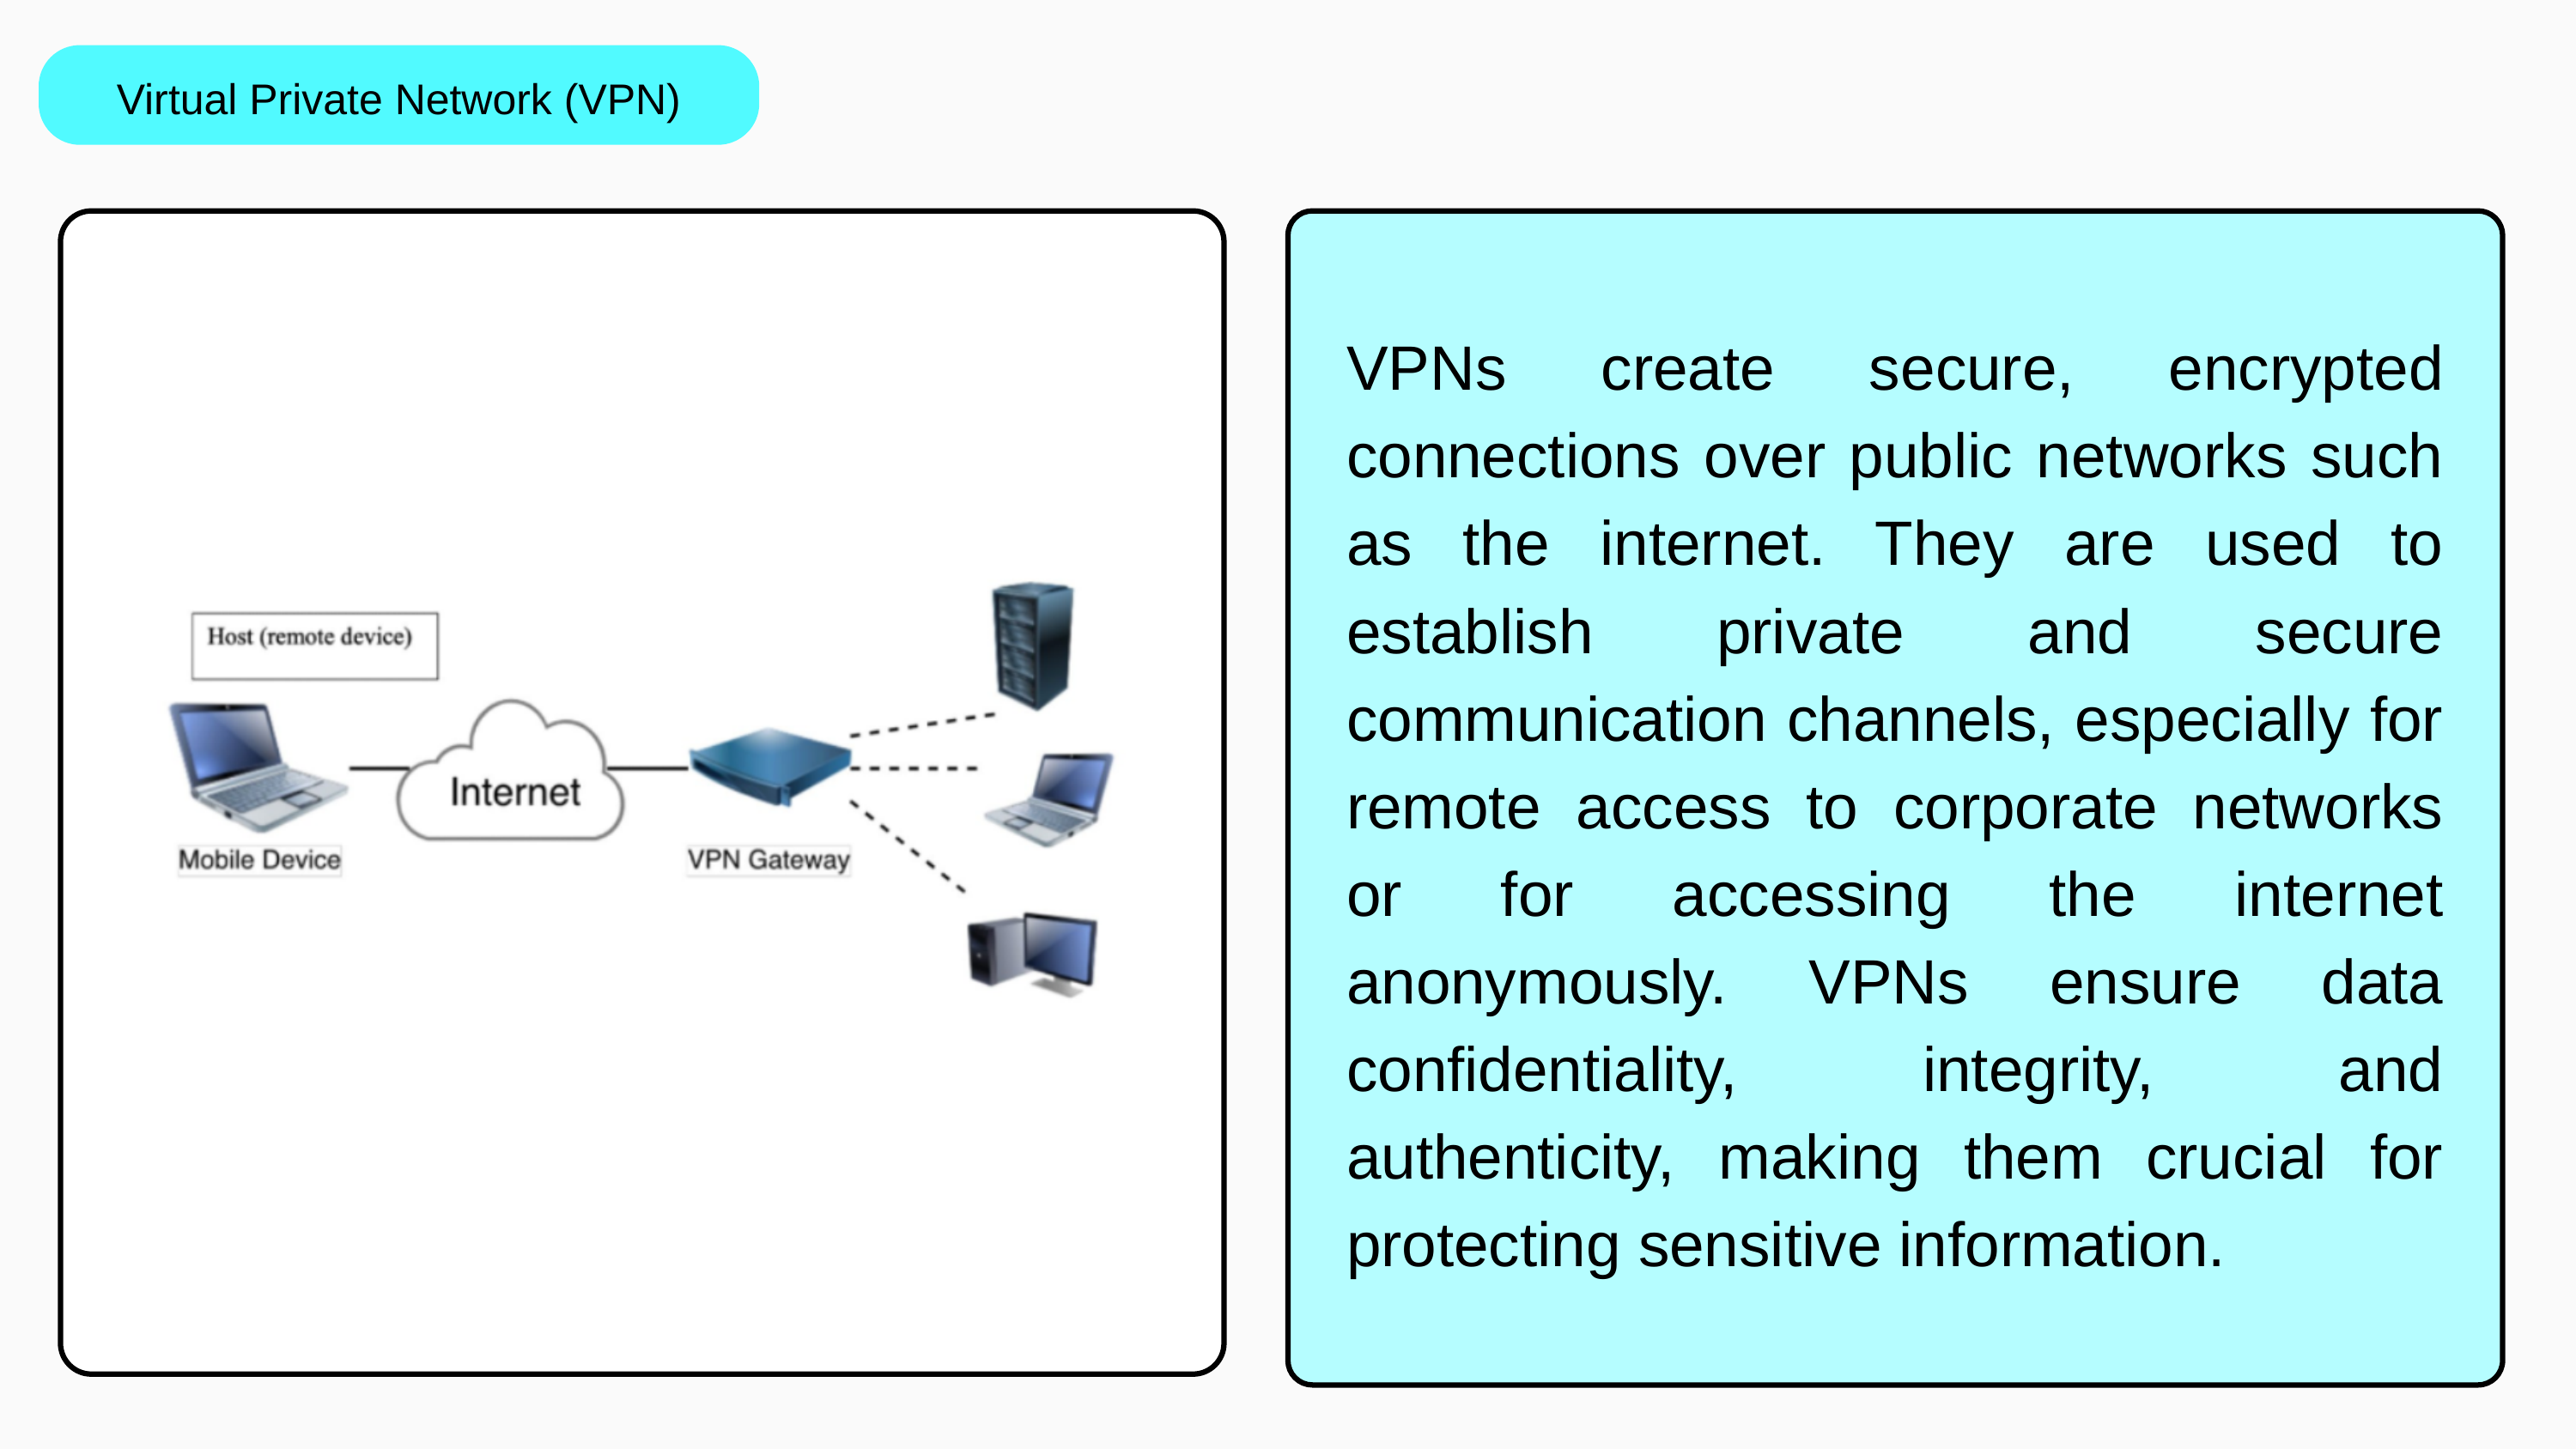

Virtual Private Network (VPN)

VPNs create secure, encrypted connections over public networks such as the internet. They are used to establish private and secure communication channels, especially for remote access to corporate networks or for accessing the internet anonymously. VPNs ensure data confidentiality, integrity, and authenticity, making them crucial for protecting sensitive information.